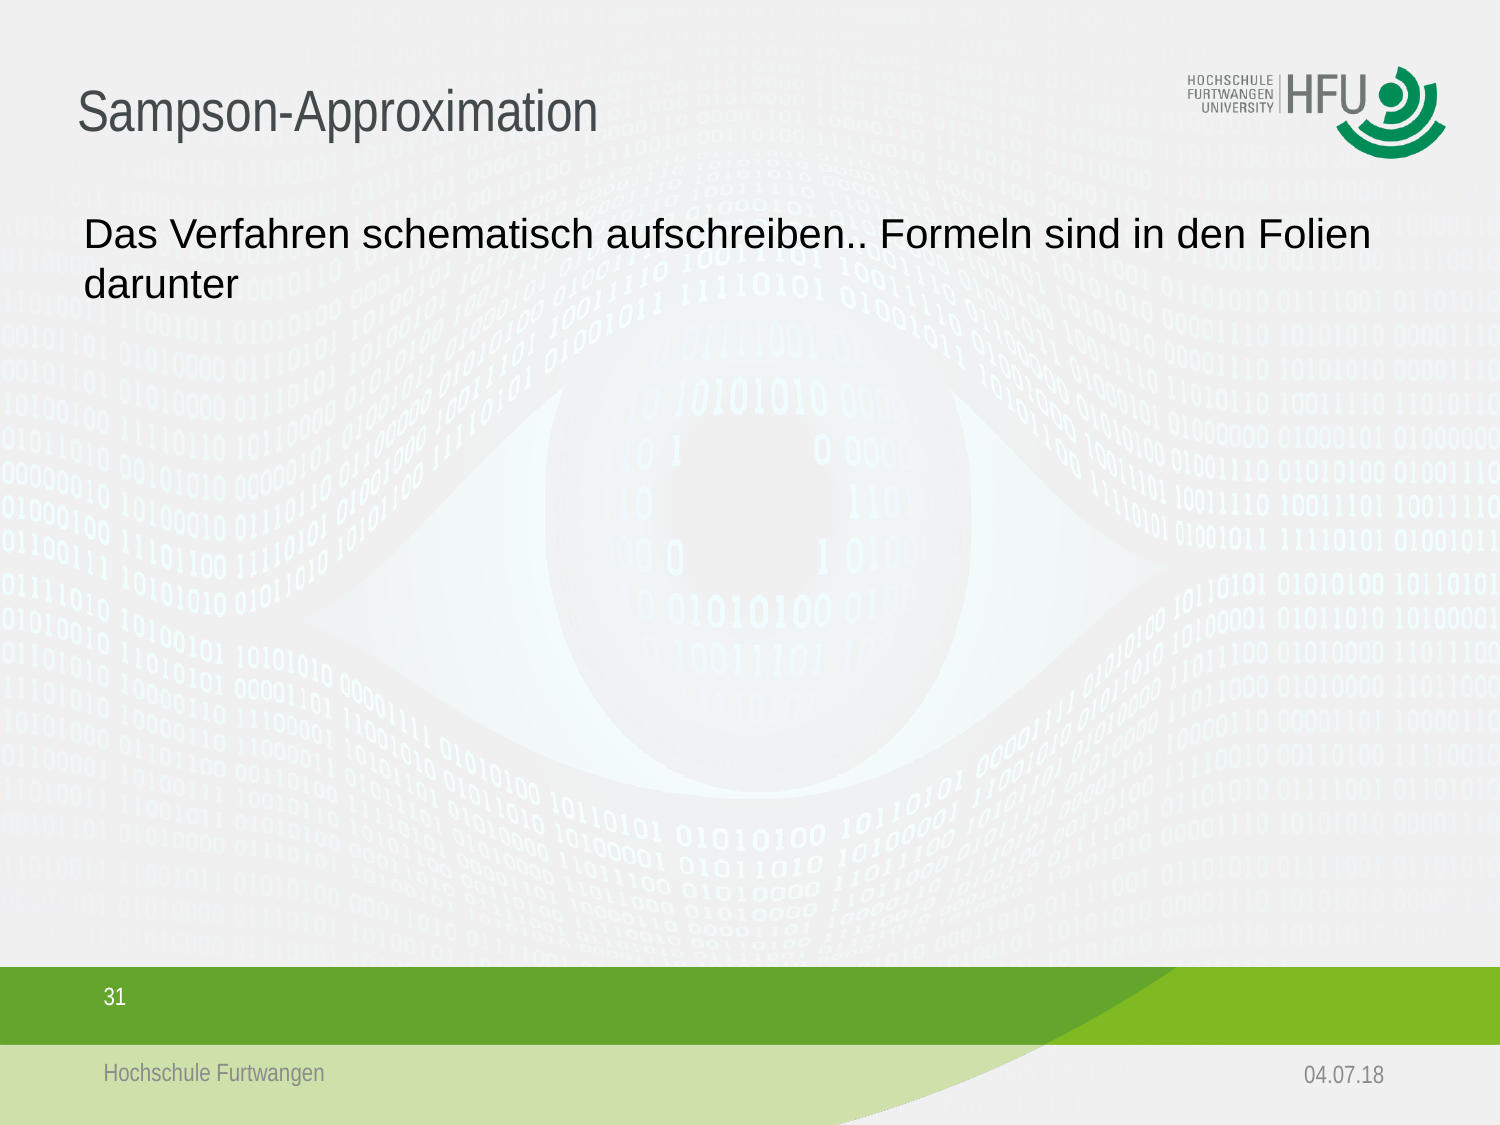

# Sampson-Approximation
Das Verfahren schematisch aufschreiben.. Formeln sind in den Folien darunter

31
Hochschule Furtwangen
04.07.18